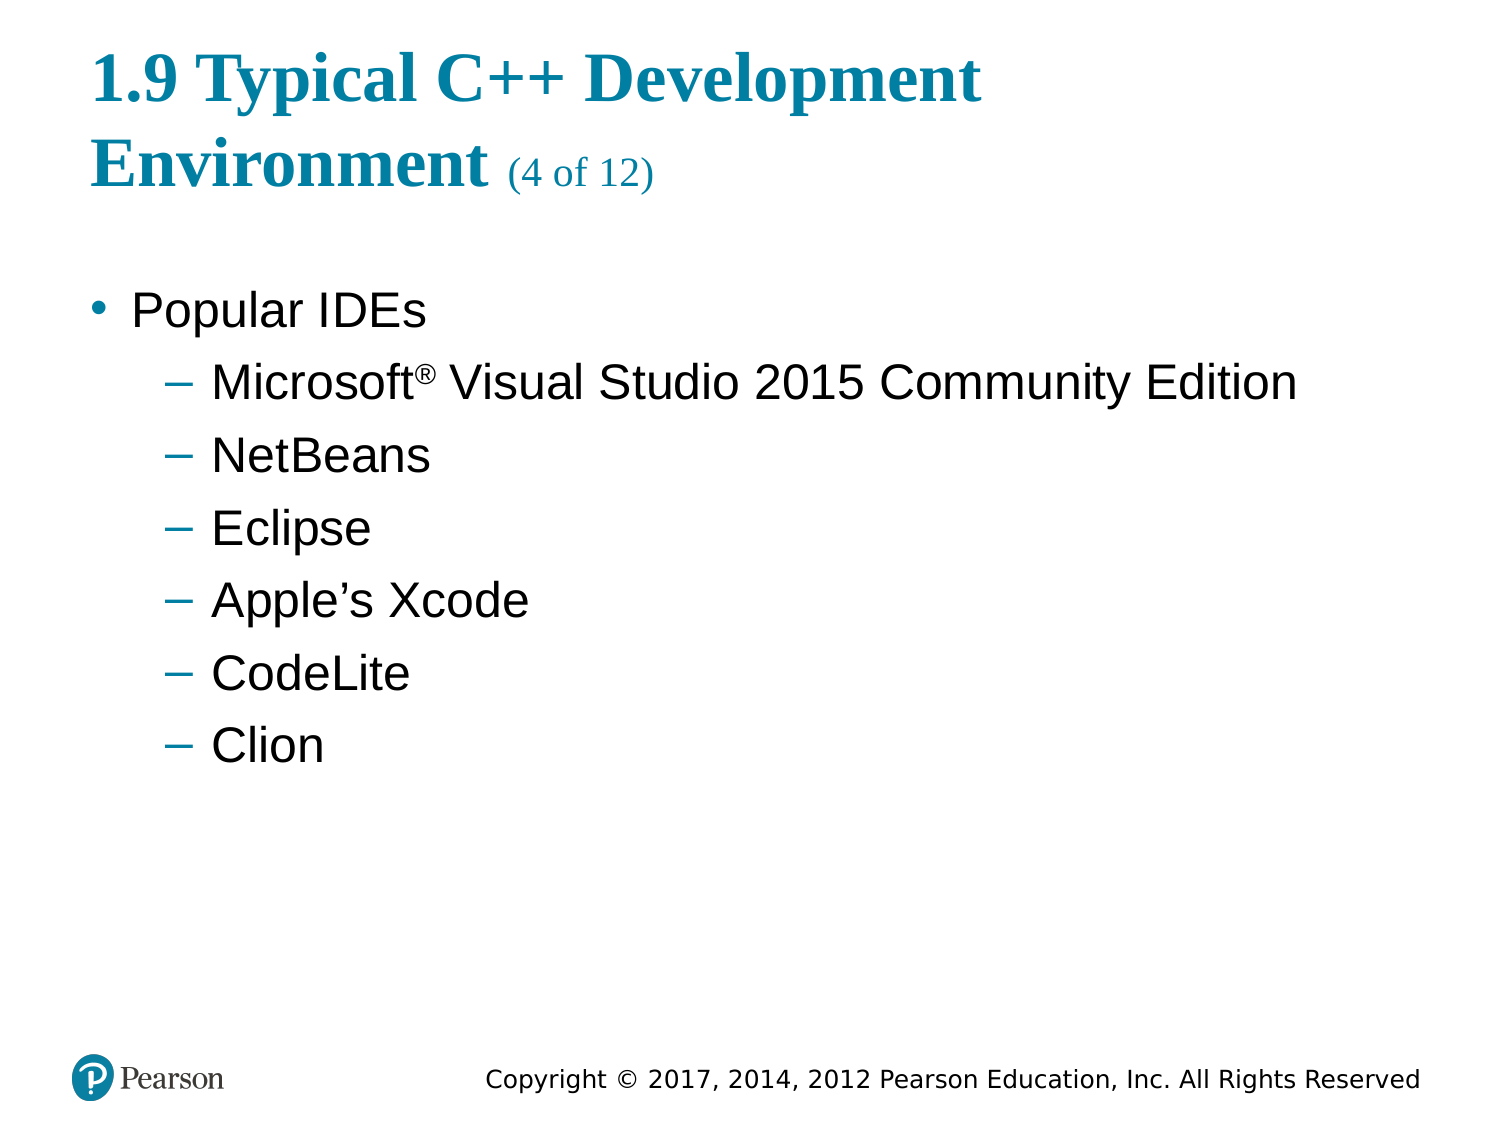

# 1.9 Typical C++ Development Environment (4 of 12)
Popular I D E s
Microsoft® Visual Studio 2015 Community Edition
Net Beans
Eclipse
Apple’s Xcode
CodeLite
Clion